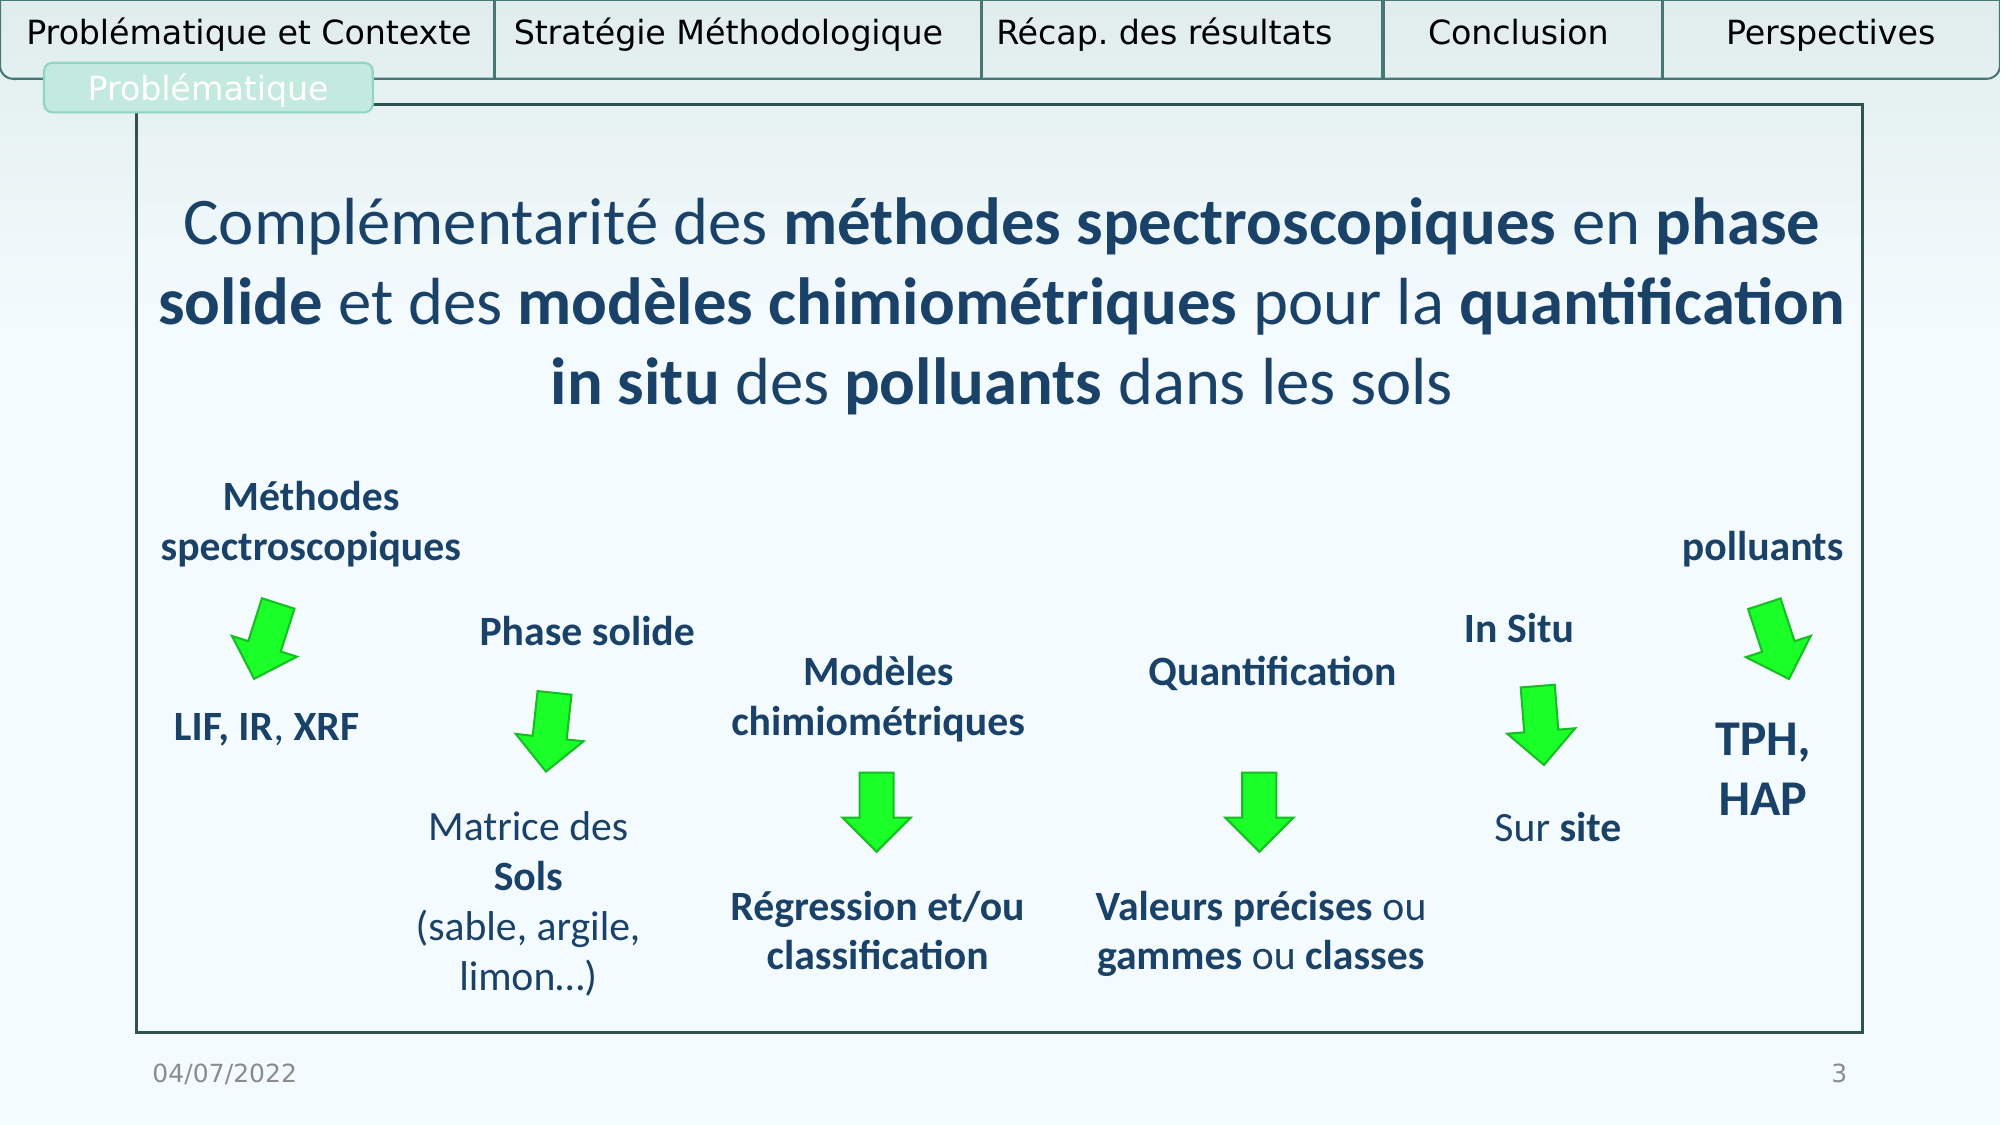

Stratégie Méthodologique
Récap. des résultats
Conclusion
Perspectives
Problématique et Contexte
Problématique
Complémentarité des méthodes spectroscopiques en phase solide et des modèles chimiométriques pour la quantification in situ des polluants dans les sols
Méthodes spectroscopiques
polluants
In Situ
Phase solide

Modèles chimiométriques
Quantification

LIF, IR, XRF
TPH,
HAP

Matrice des
Sols
(sable, argile, limon…)
Sur site
Régression et/ou classification
Valeurs précises ou gammes ou classes
04/07/2022
3